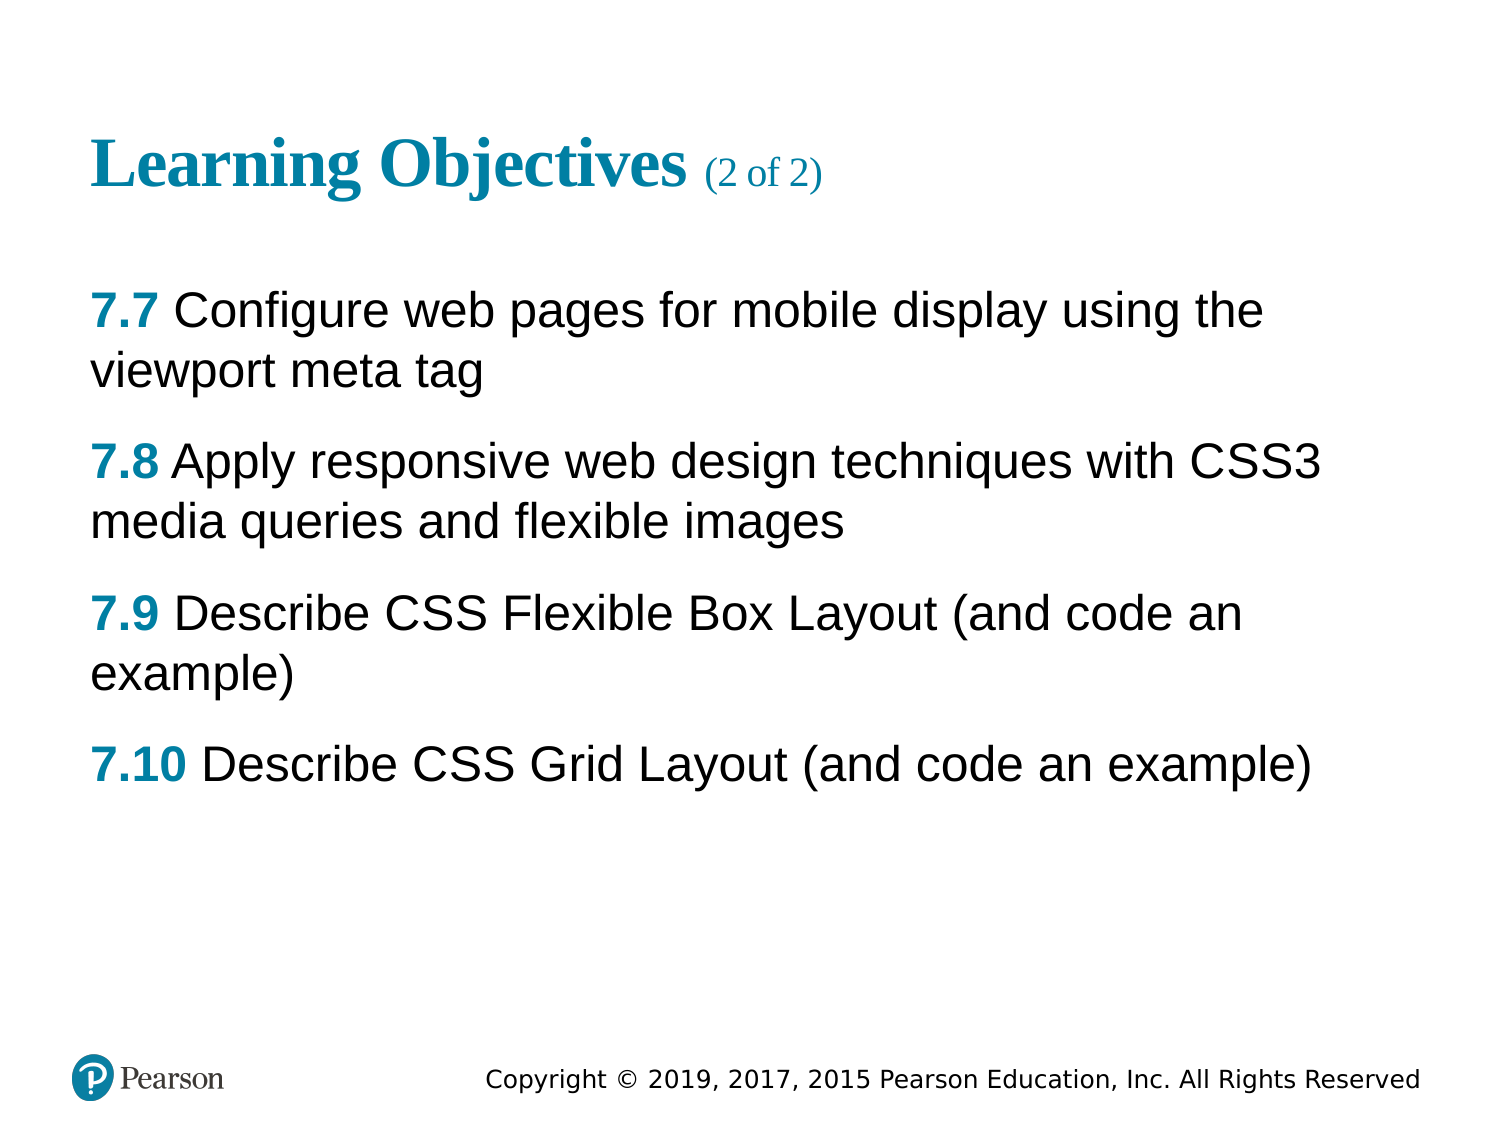

# Learning Objectives (2 of 2)
7.7 Configure web pages for mobile display using the viewport meta tag
7.8 Apply responsive web design techniques with C S S 3 media queries and flexible images
7.9 Describe C S S Flexible Box Layout (and code an example)
7.10 Describe C S S Grid Layout (and code an example)